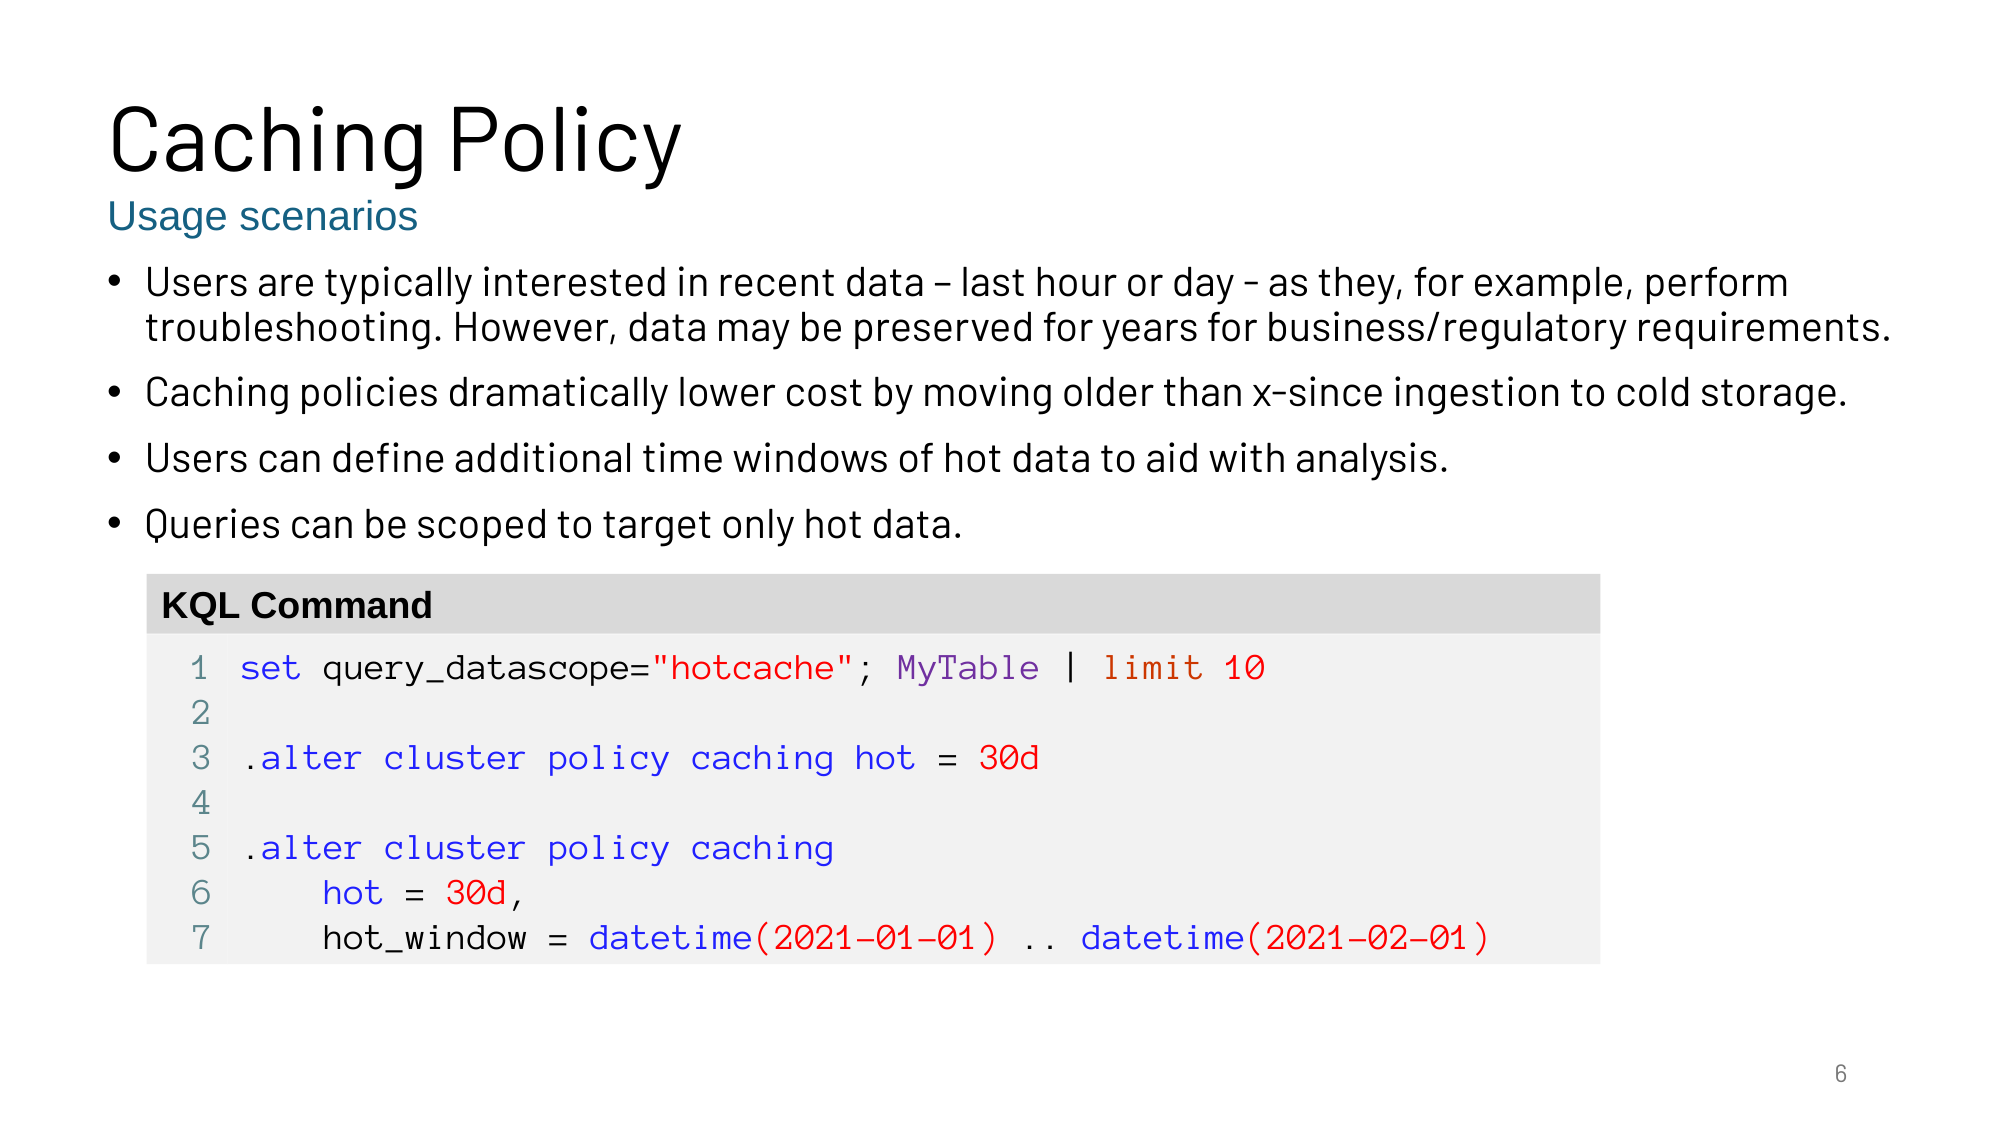

# Caching Policy
Usage scenarios
Users are typically interested in recent data – last hour or day - as they, for example, perform troubleshooting. However, data may be preserved for years for business/regulatory requirements.
Caching policies dramatically lower cost by moving older than x-since ingestion to cold storage.
Users can define additional time windows of hot data to aid with analysis.
Queries can be scoped to target only hot data.
KQL Command
1
2
3
4
5
6
7
set query_datascope="hotcache"; MyTable | limit 10

.alter cluster policy caching hot = 30d

.alter cluster policy caching
    hot = 30d,
    hot_window = datetime(2021-01-01) .. datetime(2021-02-01)
6